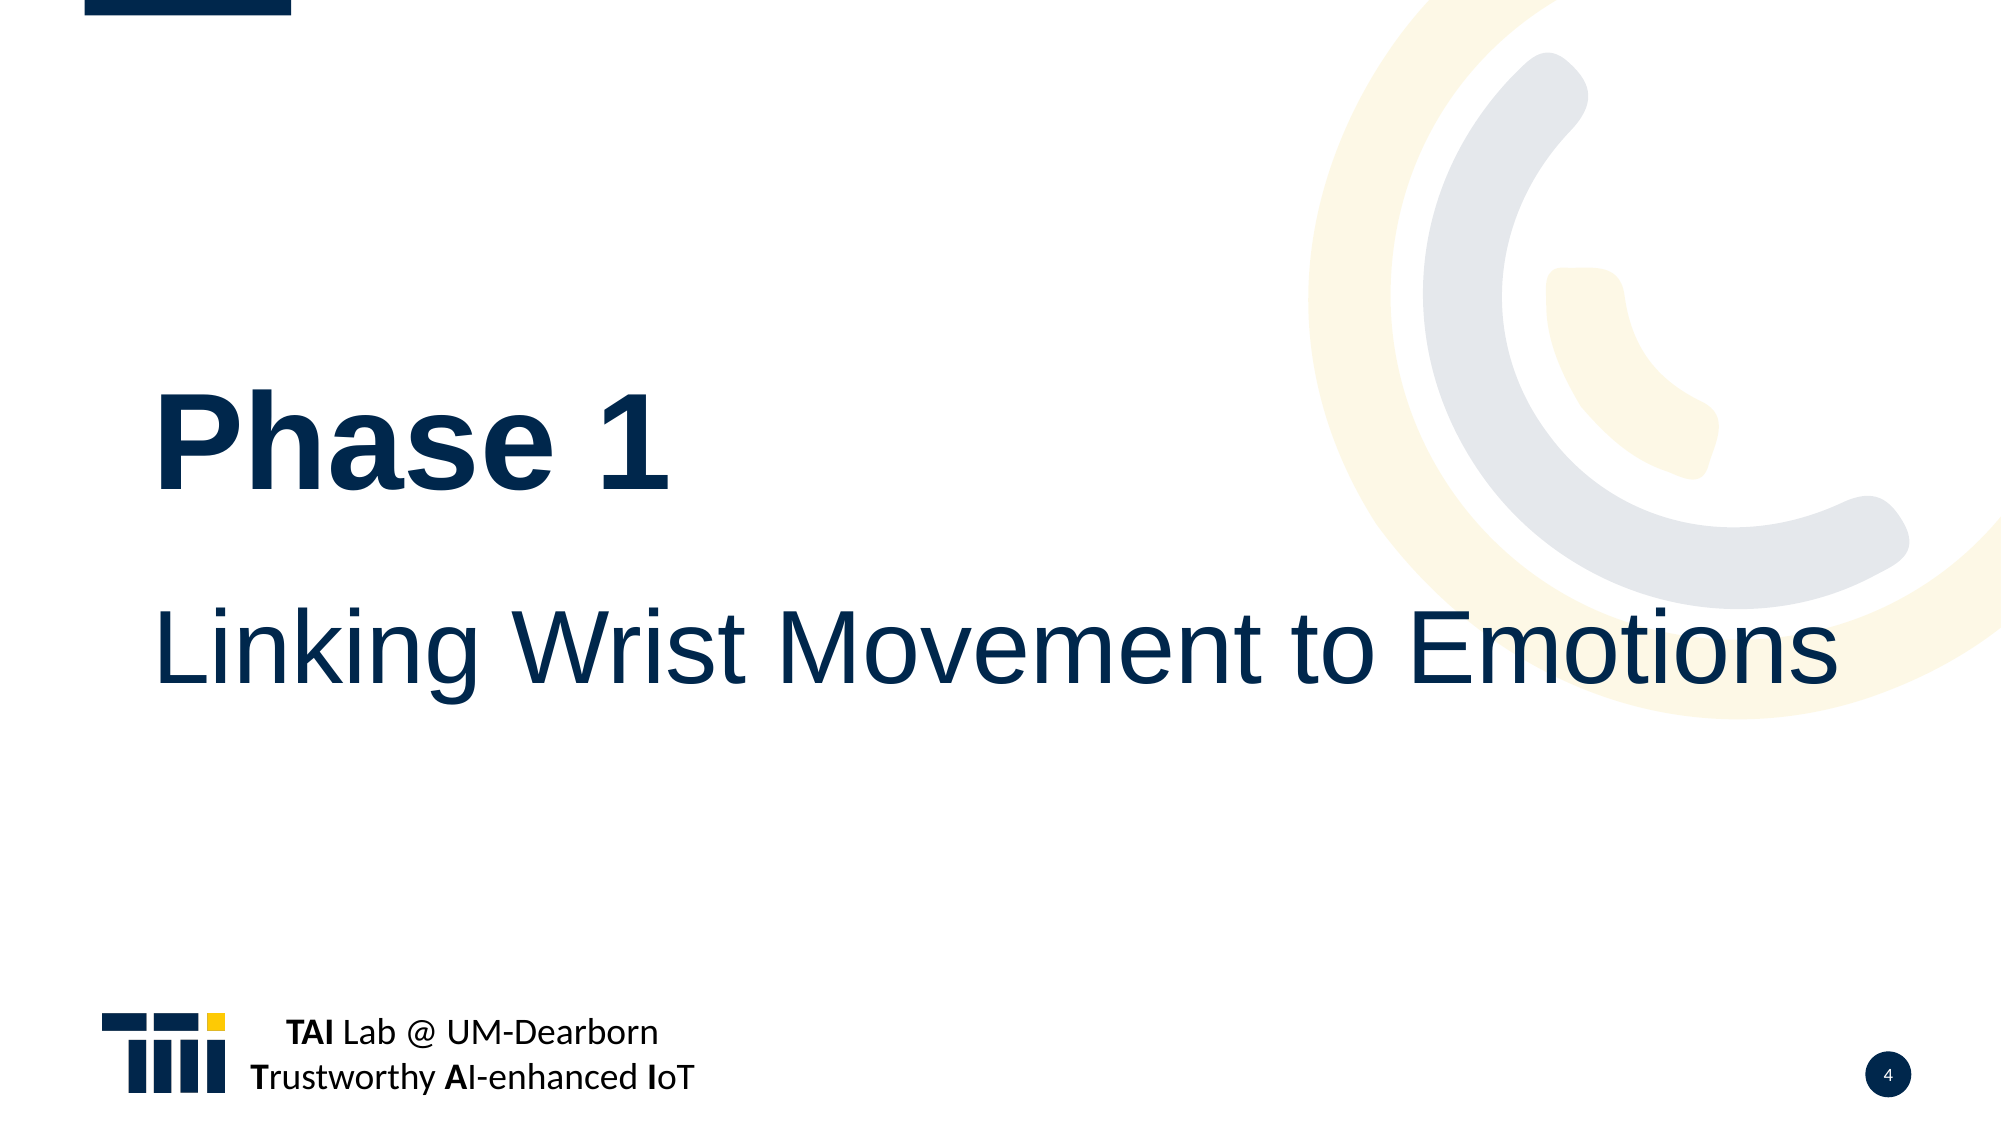

Phase 1
Linking Wrist Movement to Emotions
4